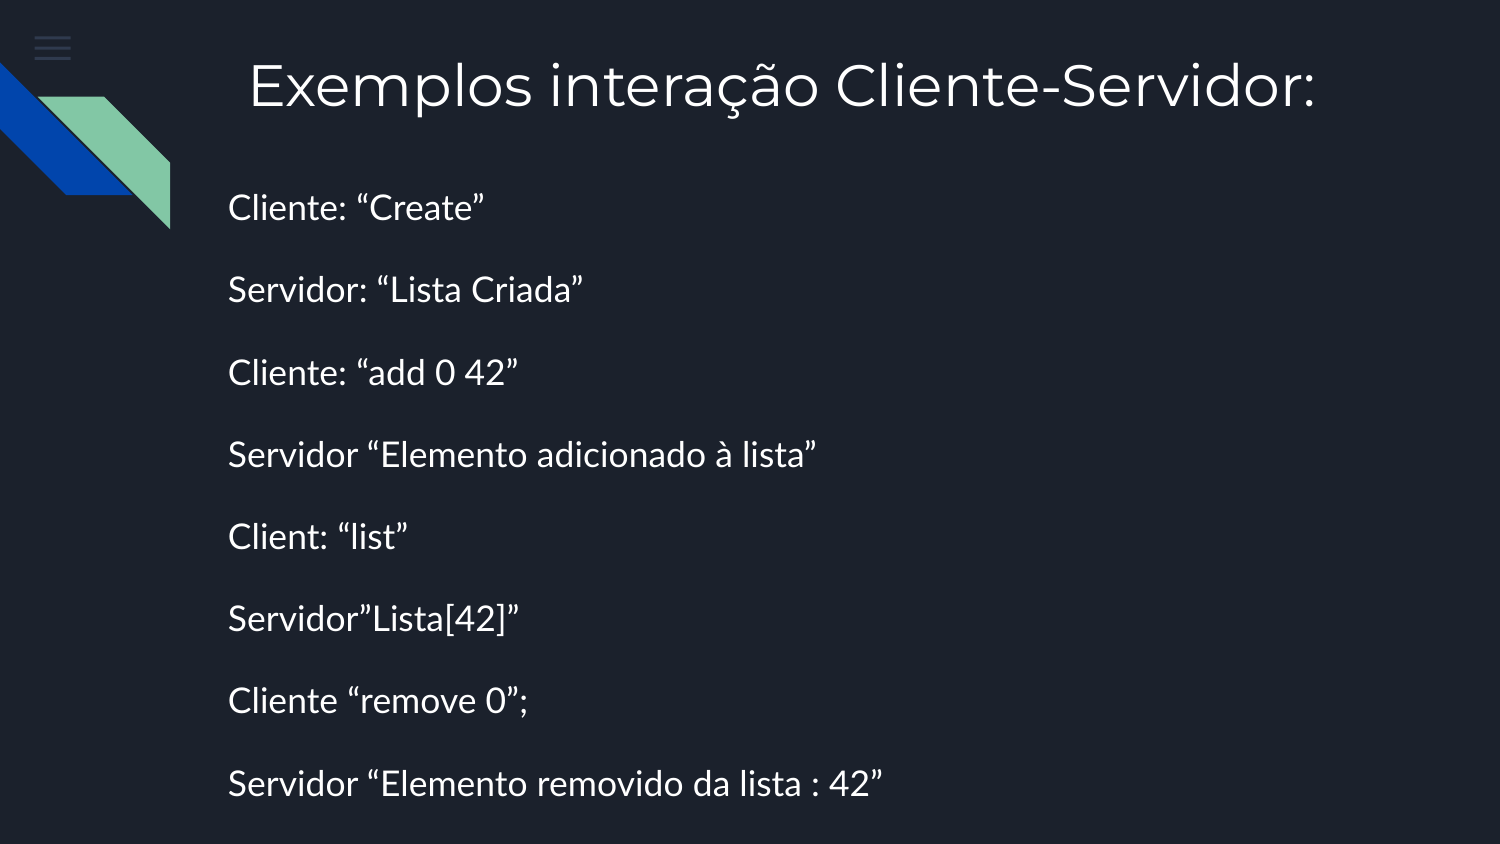

# Exemplos interação Cliente-Servidor:
Cliente: “Create”
Servidor: “Lista Criada”
Cliente: “add 0 42”
Servidor “Elemento adicionado à lista”
Client: “list”
Servidor”Lista[42]”
Cliente “remove 0”;
Servidor “Elemento removido da lista : 42”